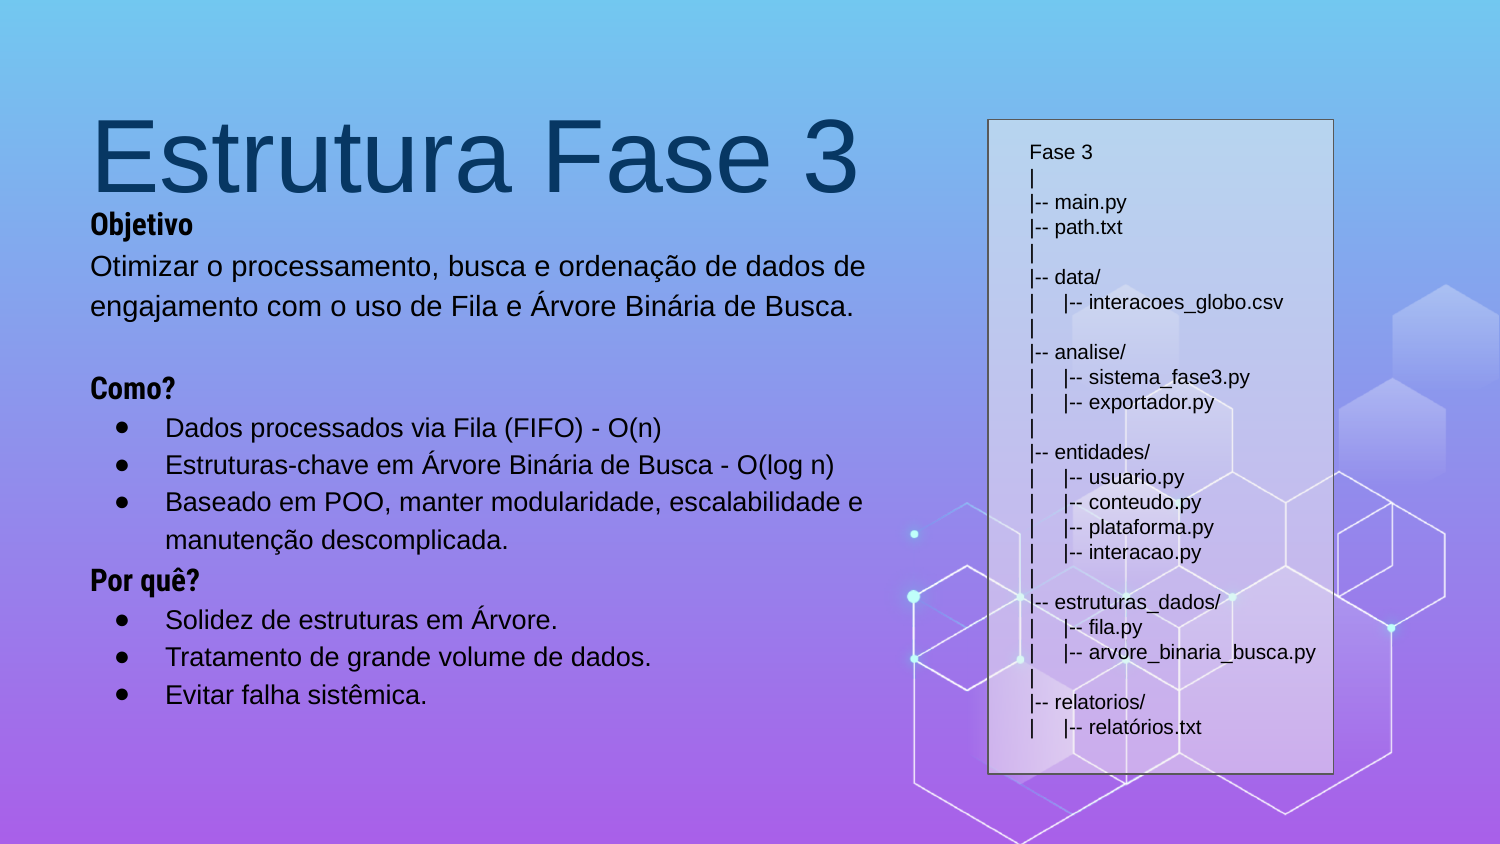

Estrutura Fase 3

Fase 3
|
|-- main.py
|-- path.txt
|
|-- data/
|     |-- interacoes_globo.csv
|
|-- analise/
|     |-- sistema_fase3.py
|     |-- exportador.py
|
|-- entidades/
|     |-- usuario.py
|     |-- conteudo.py
|     |-- plataforma.py
|     |-- interacao.py
|
|-- estruturas_dados/
|     |-- fila.py
|     |-- arvore_binaria_busca.py
|
|-- relatorios/
|     |-- relatórios.txt
Objetivo
Otimizar o processamento, busca e ordenação de dados de engajamento com o uso de Fila e Árvore Binária de Busca.

Como?
Dados processados via Fila (FIFO) - O(n)
Estruturas-chave em Árvore Binária de Busca - O(log n)
Baseado em POO, manter modularidade, escalabilidade e
manutenção descomplicada.
Por quê?
Solidez de estruturas em Árvore.
Tratamento de grande volume de dados.
Evitar falha sistêmica.